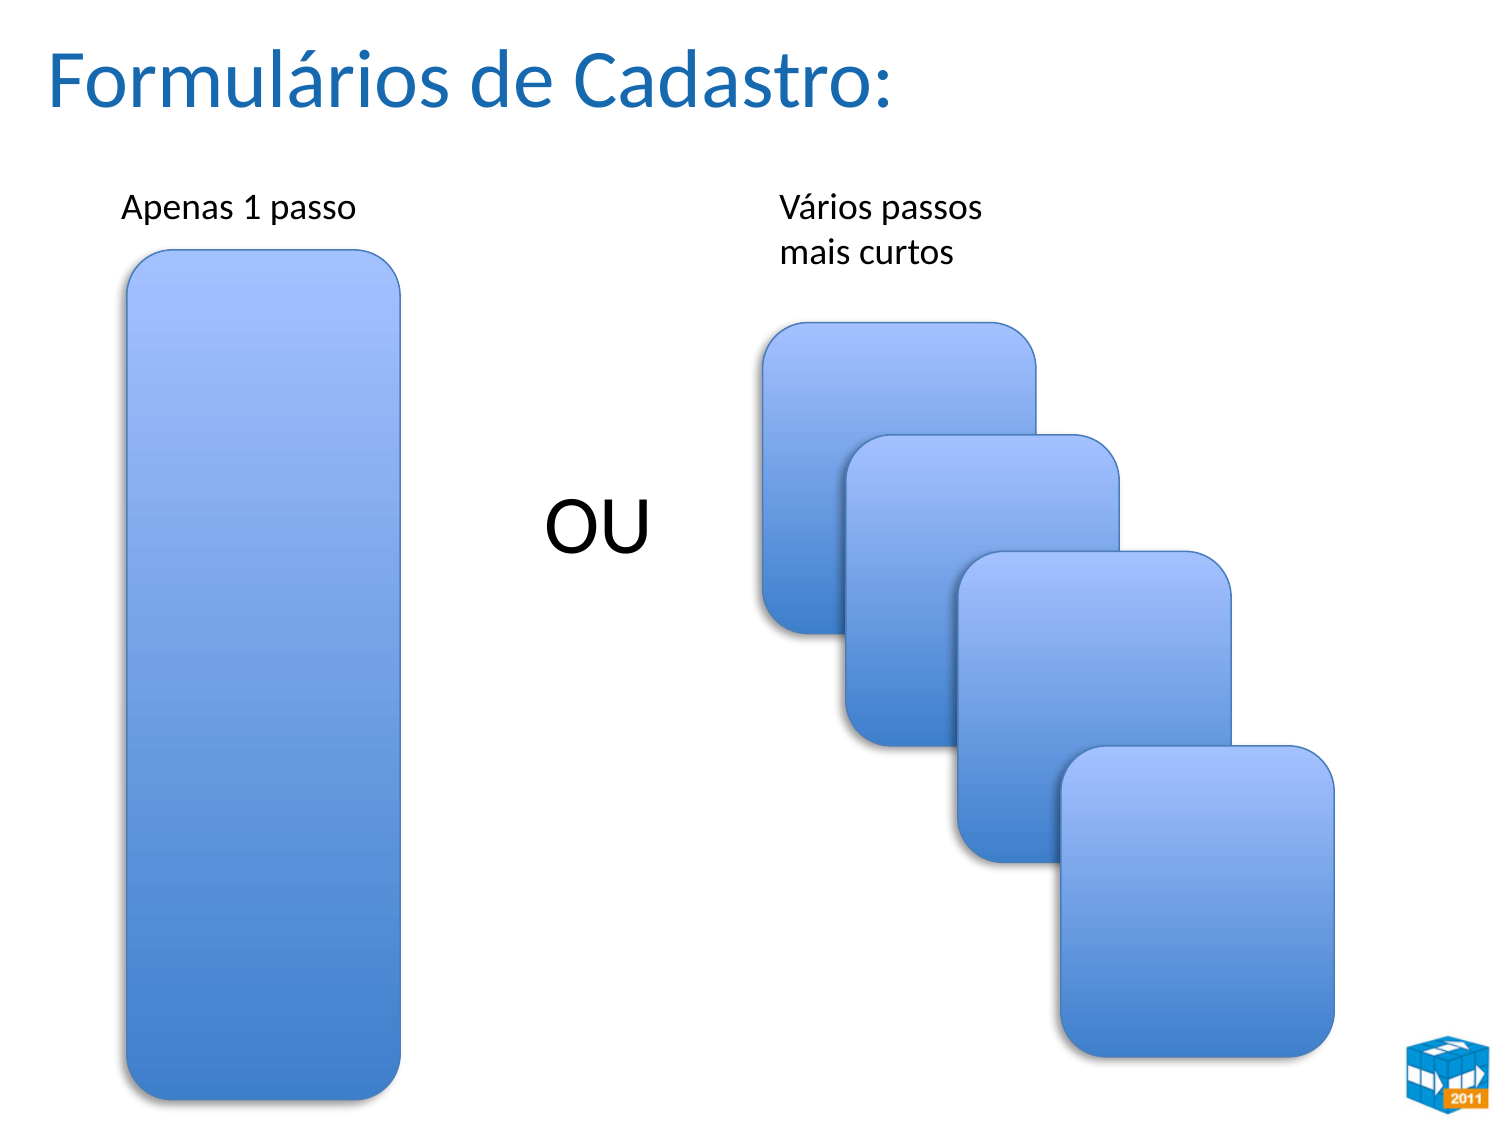

Formulários de Cadastro:
Apenas 1 passo
Vários passos mais curtos

OU